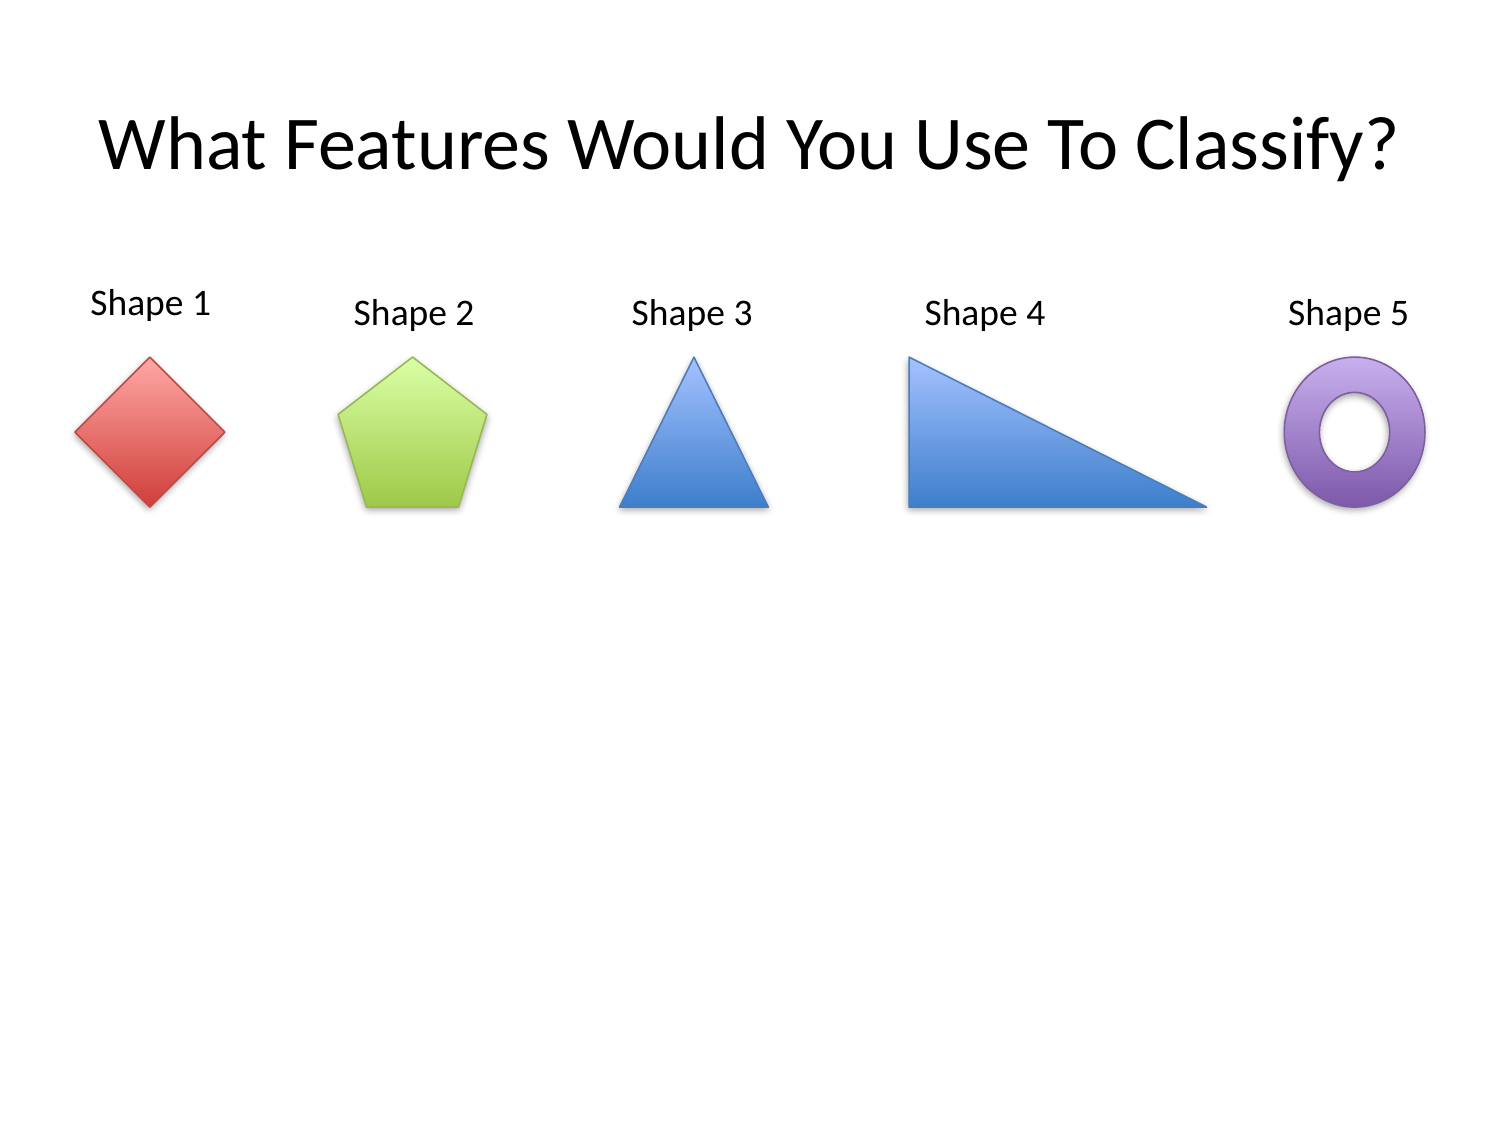

# What Features Would You Use To Classify?
Shape 1
Shape 2
Shape 3
Shape 4
Shape 5